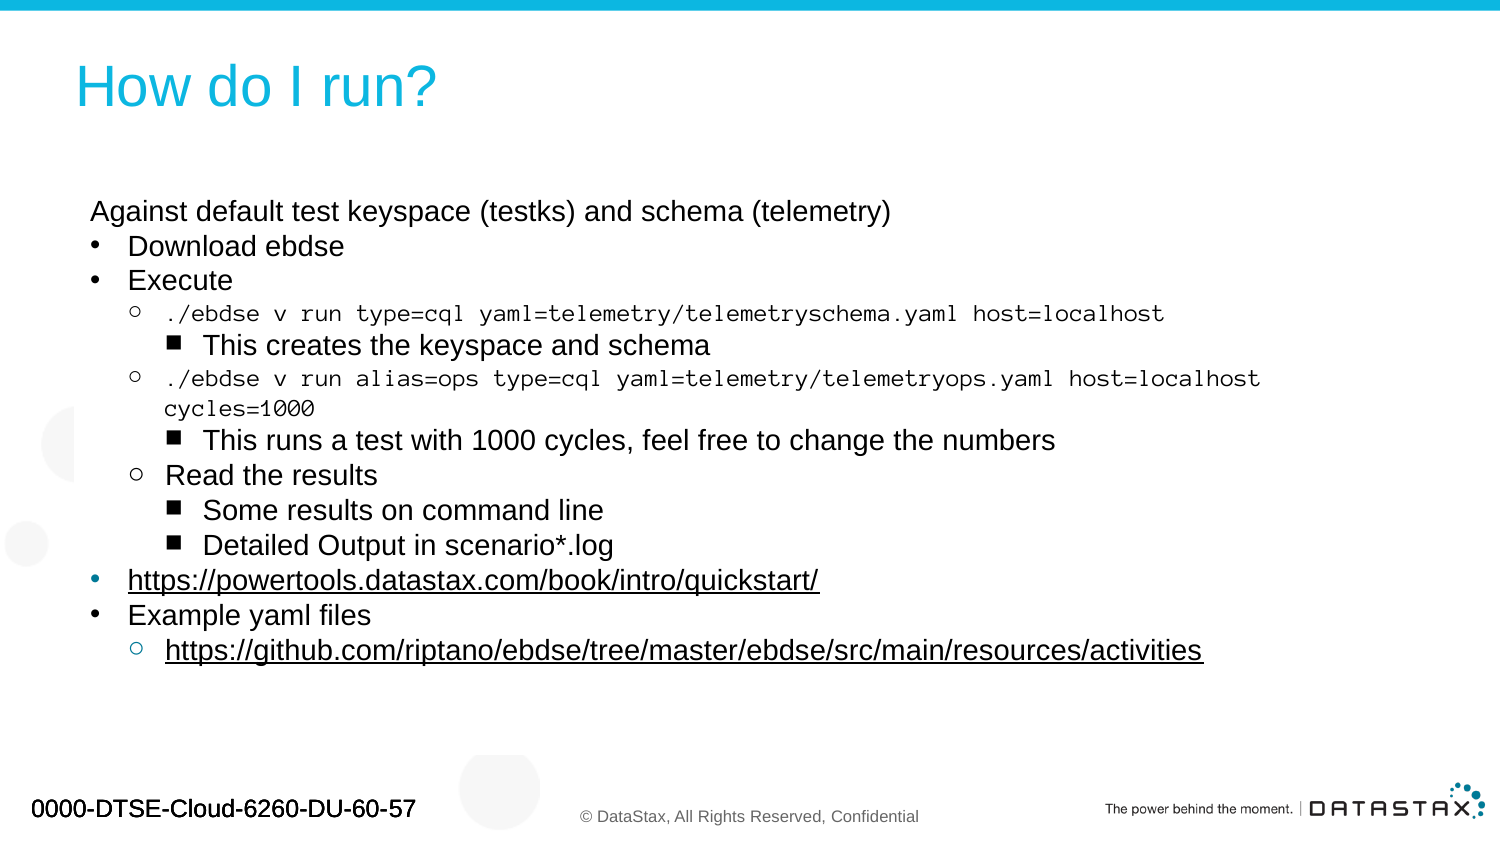

# How do I run?
Against default test keyspace (testks) and schema (telemetry)
Download ebdse
Execute
./ebdse v run type=cql yaml=telemetry/telemetryschema.yaml host=localhost
This creates the keyspace and schema
./ebdse v run alias=ops type=cql yaml=telemetry/telemetryops.yaml host=localhost cycles=1000
This runs a test with 1000 cycles, feel free to change the numbers
Read the results
Some results on command line
Detailed Output in scenario*.log
https://powertools.datastax.com/book/intro/quickstart/
Example yaml files
https://github.com/riptano/ebdse/tree/master/ebdse/src/main/resources/activities

0000-DTSE-Cloud-6260-DU-60-57
0000-DTSE-Cloud-6260-DU-60-57
0000-DTSE-Cloud-6260-DU-60-57